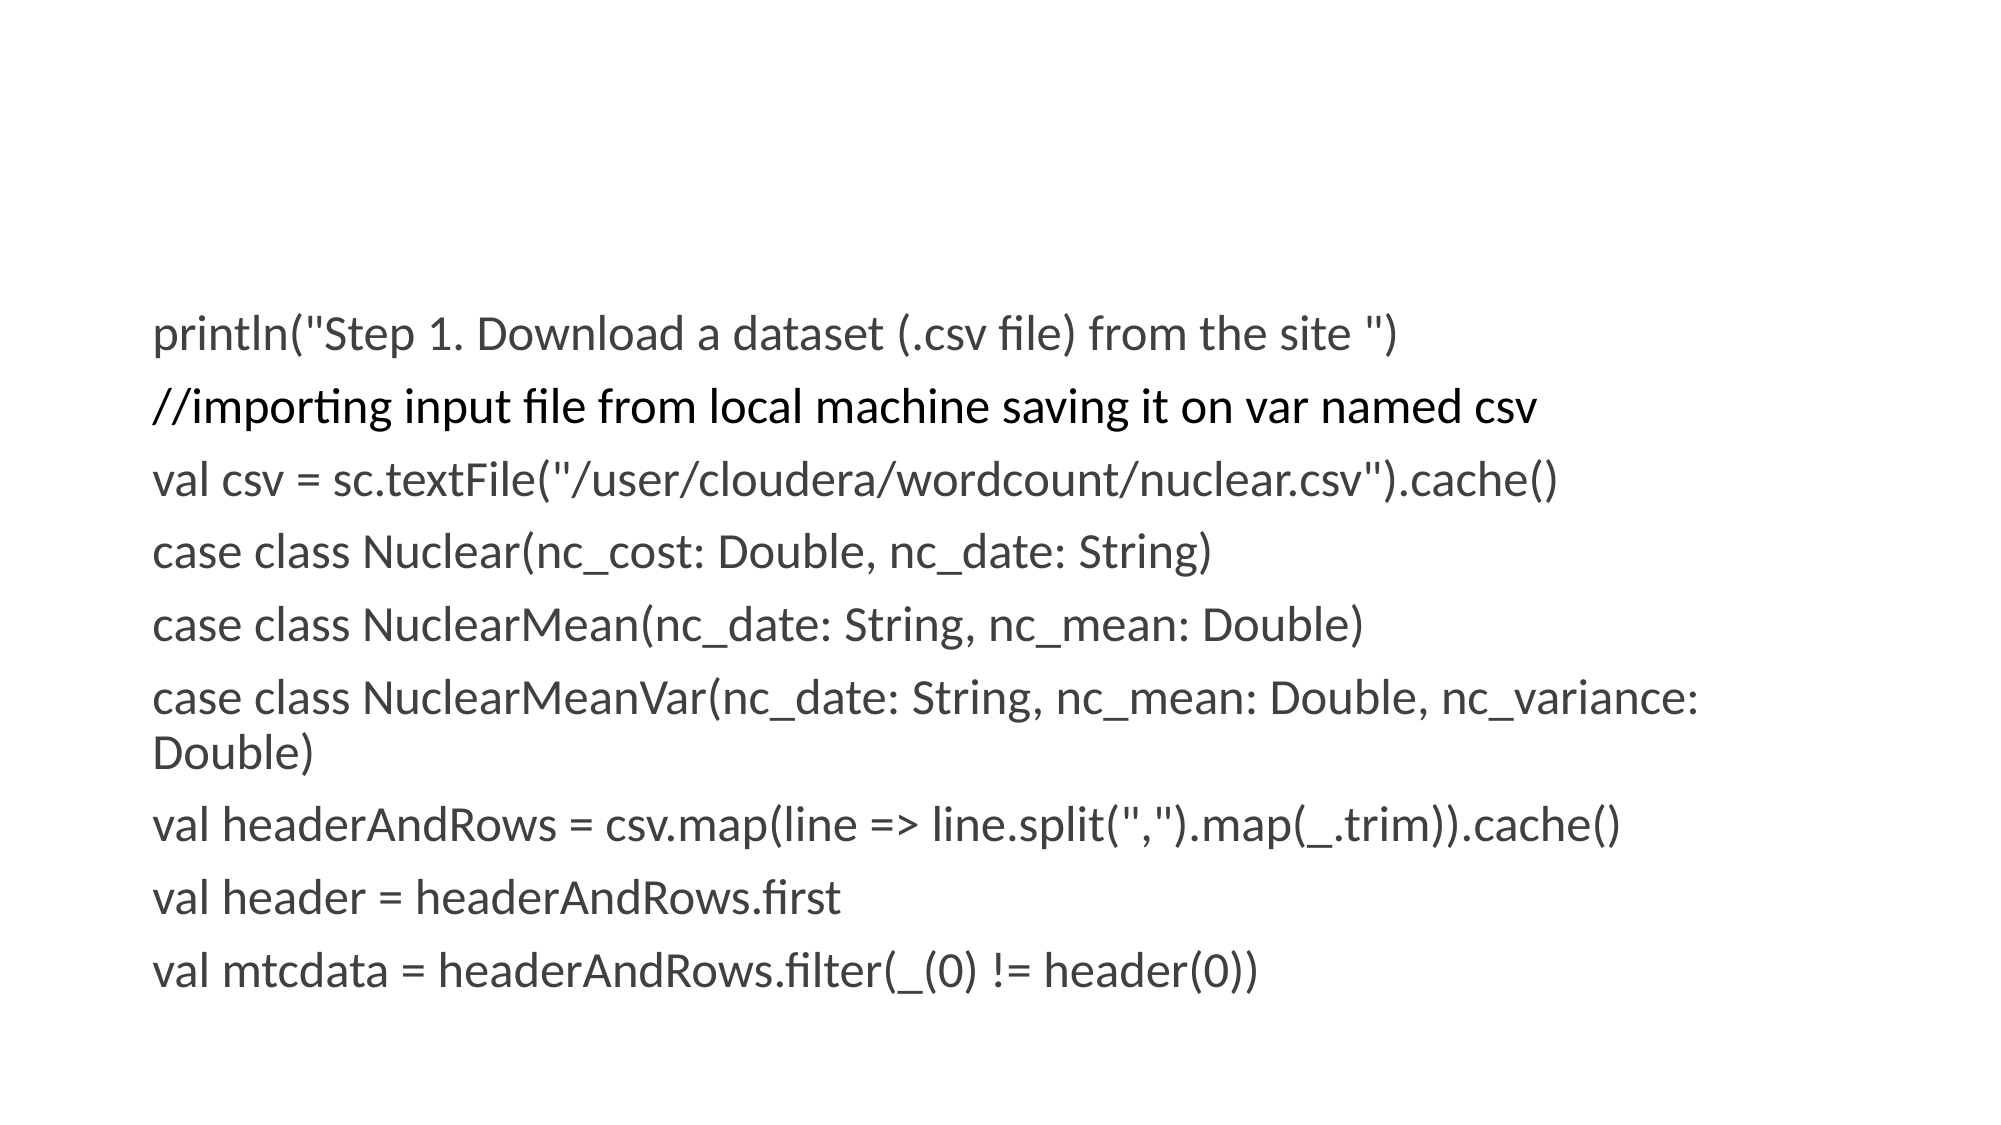

#
println("Step 1. Download a dataset (.csv file) from the site ")
//importing input file from local machine saving it on var named csv
val csv = sc.textFile("/user/cloudera/wordcount/nuclear.csv").cache()
case class Nuclear(nc_cost: Double, nc_date: String)
case class NuclearMean(nc_date: String, nc_mean: Double)
case class NuclearMeanVar(nc_date: String, nc_mean: Double, nc_variance: Double)
val headerAndRows = csv.map(line => line.split(",").map(_.trim)).cache()
val header = headerAndRows.first
val mtcdata = headerAndRows.filter(_(0) != header(0))